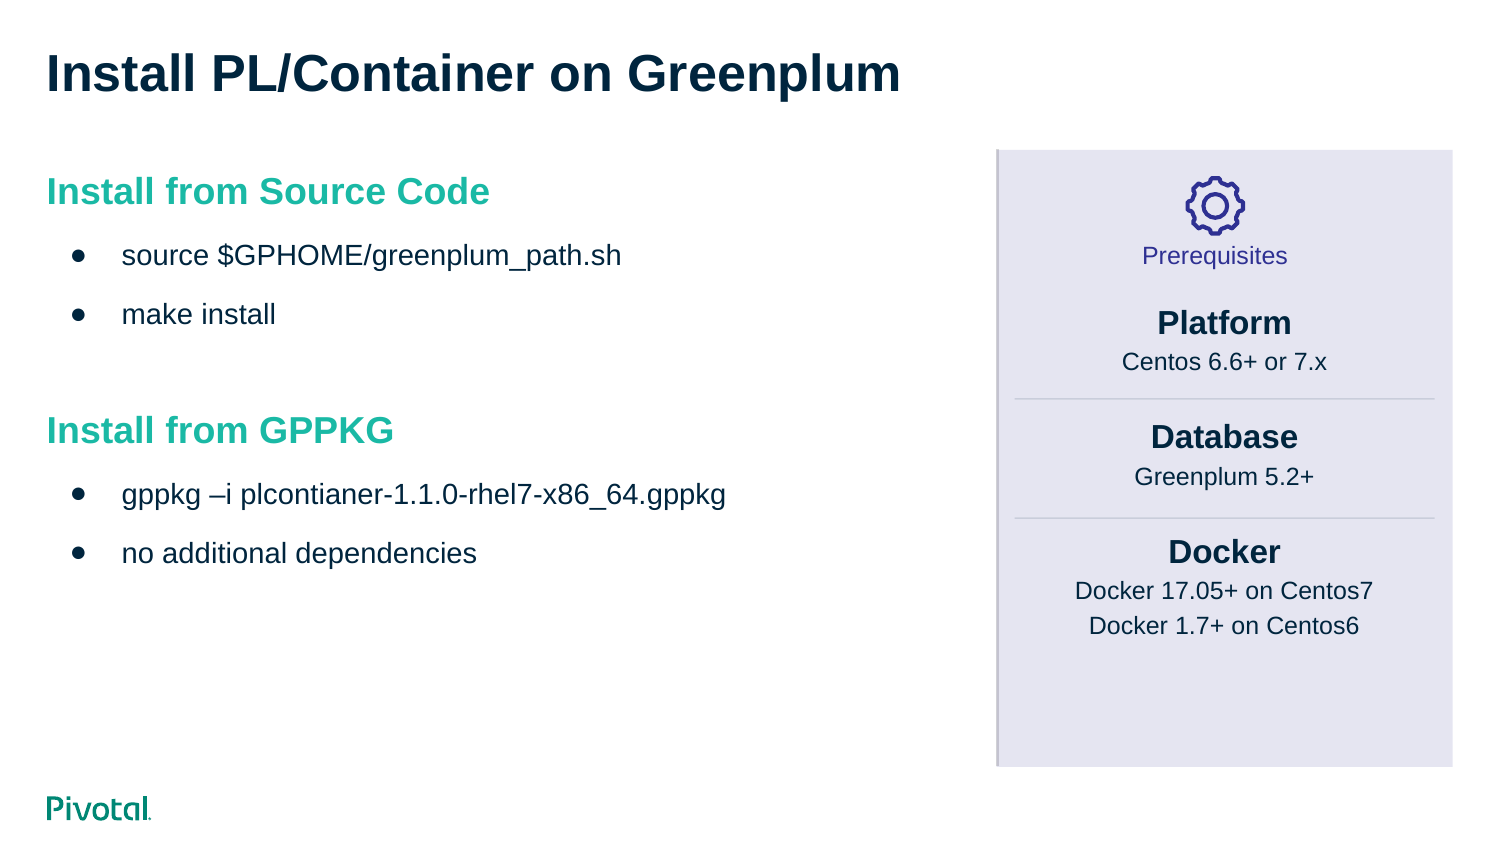

# Install PL/Container on Greenplum
Install from Source Code
source $GPHOME/greenplum_path.sh
make install

Install from GPPKG
gppkg –i plcontianer-1.1.0-rhel7-x86_64.gppkg
no additional dependencies

Prerequisites
Platform
Centos 6.6+ or 7.x

Database
Greenplum 5.2+

Docker
Docker 17.05+ on Centos7
Docker 1.7+ on Centos6